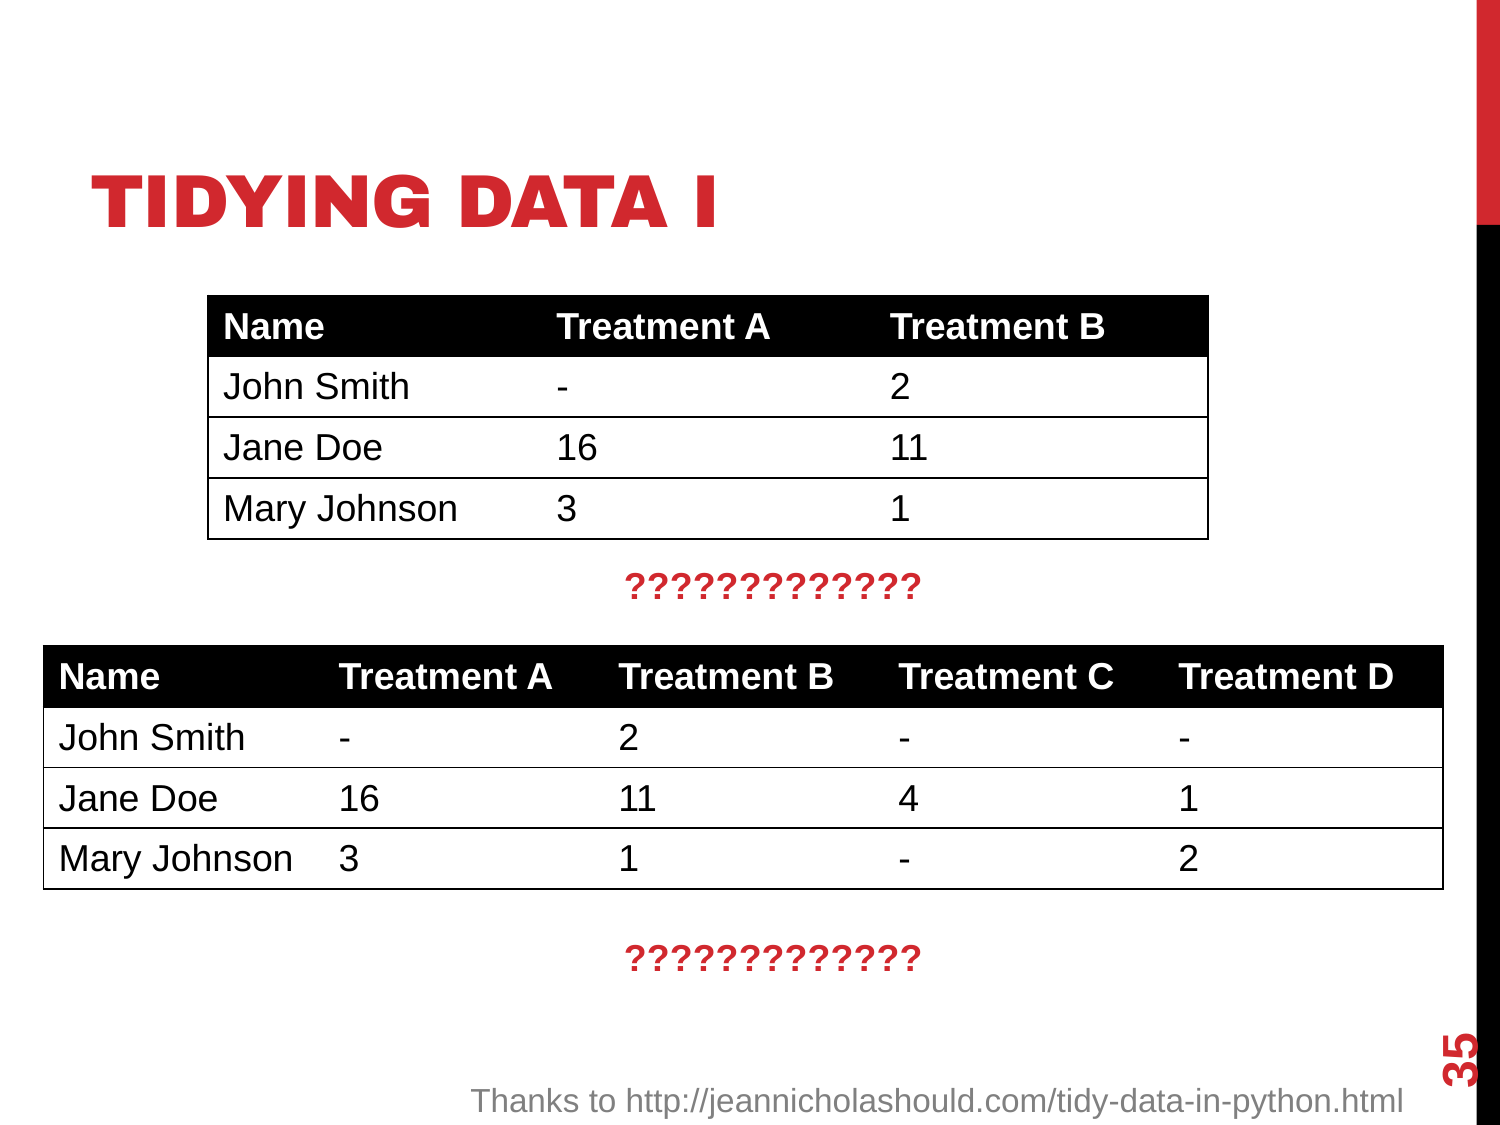

# Tidying Data I
| Name | Treatment A | Treatment B |
| --- | --- | --- |
| John Smith | - | 2 |
| Jane Doe | 16 | 11 |
| Mary Johnson | 3 | 1 |
?????????????
| Name | Treatment A | Treatment B | Treatment C | Treatment D |
| --- | --- | --- | --- | --- |
| John Smith | - | 2 | - | - |
| Jane Doe | 16 | 11 | 4 | 1 |
| Mary Johnson | 3 | 1 | - | 2 |
?????????????
35
Thanks to http://jeannicholashould.com/tidy-data-in-python.html